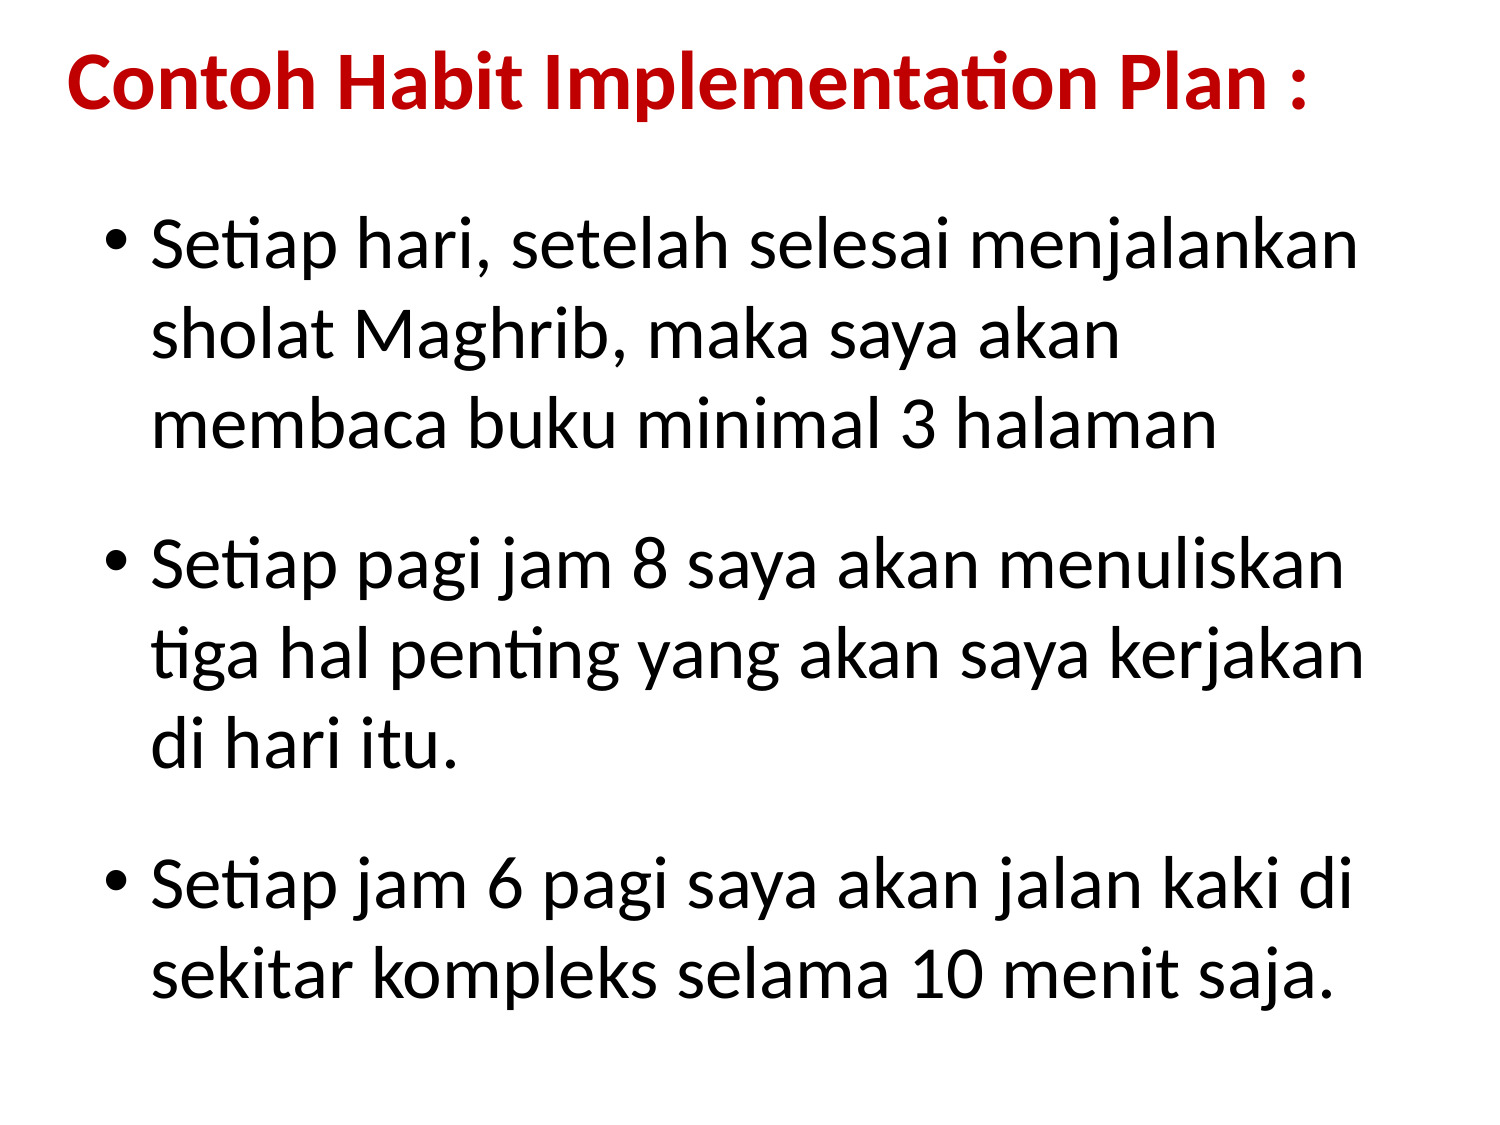

Contoh Habit Implementation Plan :
Setiap hari, setelah selesai menjalankan sholat Maghrib, maka saya akan membaca buku minimal 3 halaman
Setiap pagi jam 8 saya akan menuliskan tiga hal penting yang akan saya kerjakan di hari itu.
Setiap jam 6 pagi saya akan jalan kaki di sekitar kompleks selama 10 menit saja.